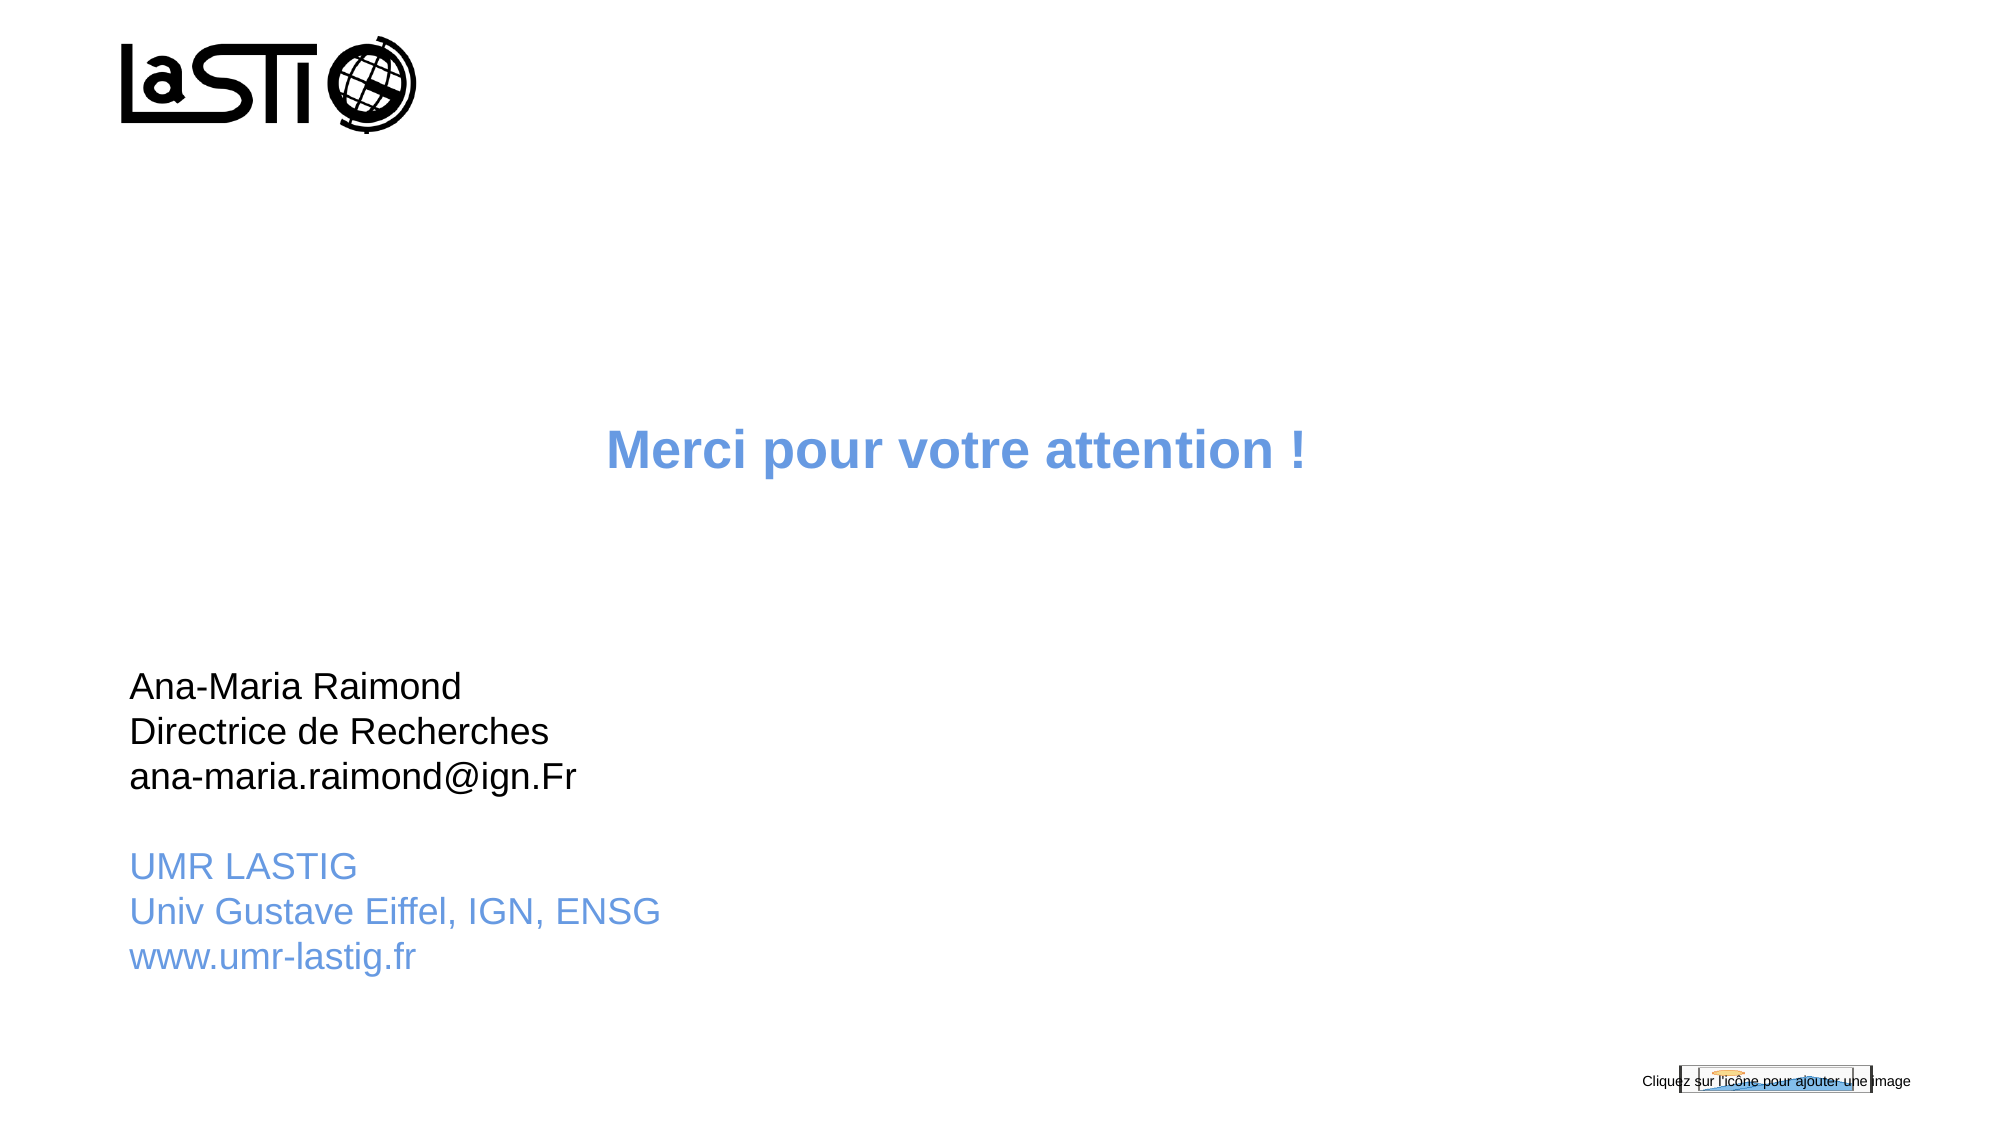

Merci pour votre attention !
Ana-Maria Raimond
Directrice de Recherches
ana-maria.raimond@ign.Fr

UMR LASTIG
Univ Gustave Eiffel, IGN, ENSG
www.umr-lastig.fr